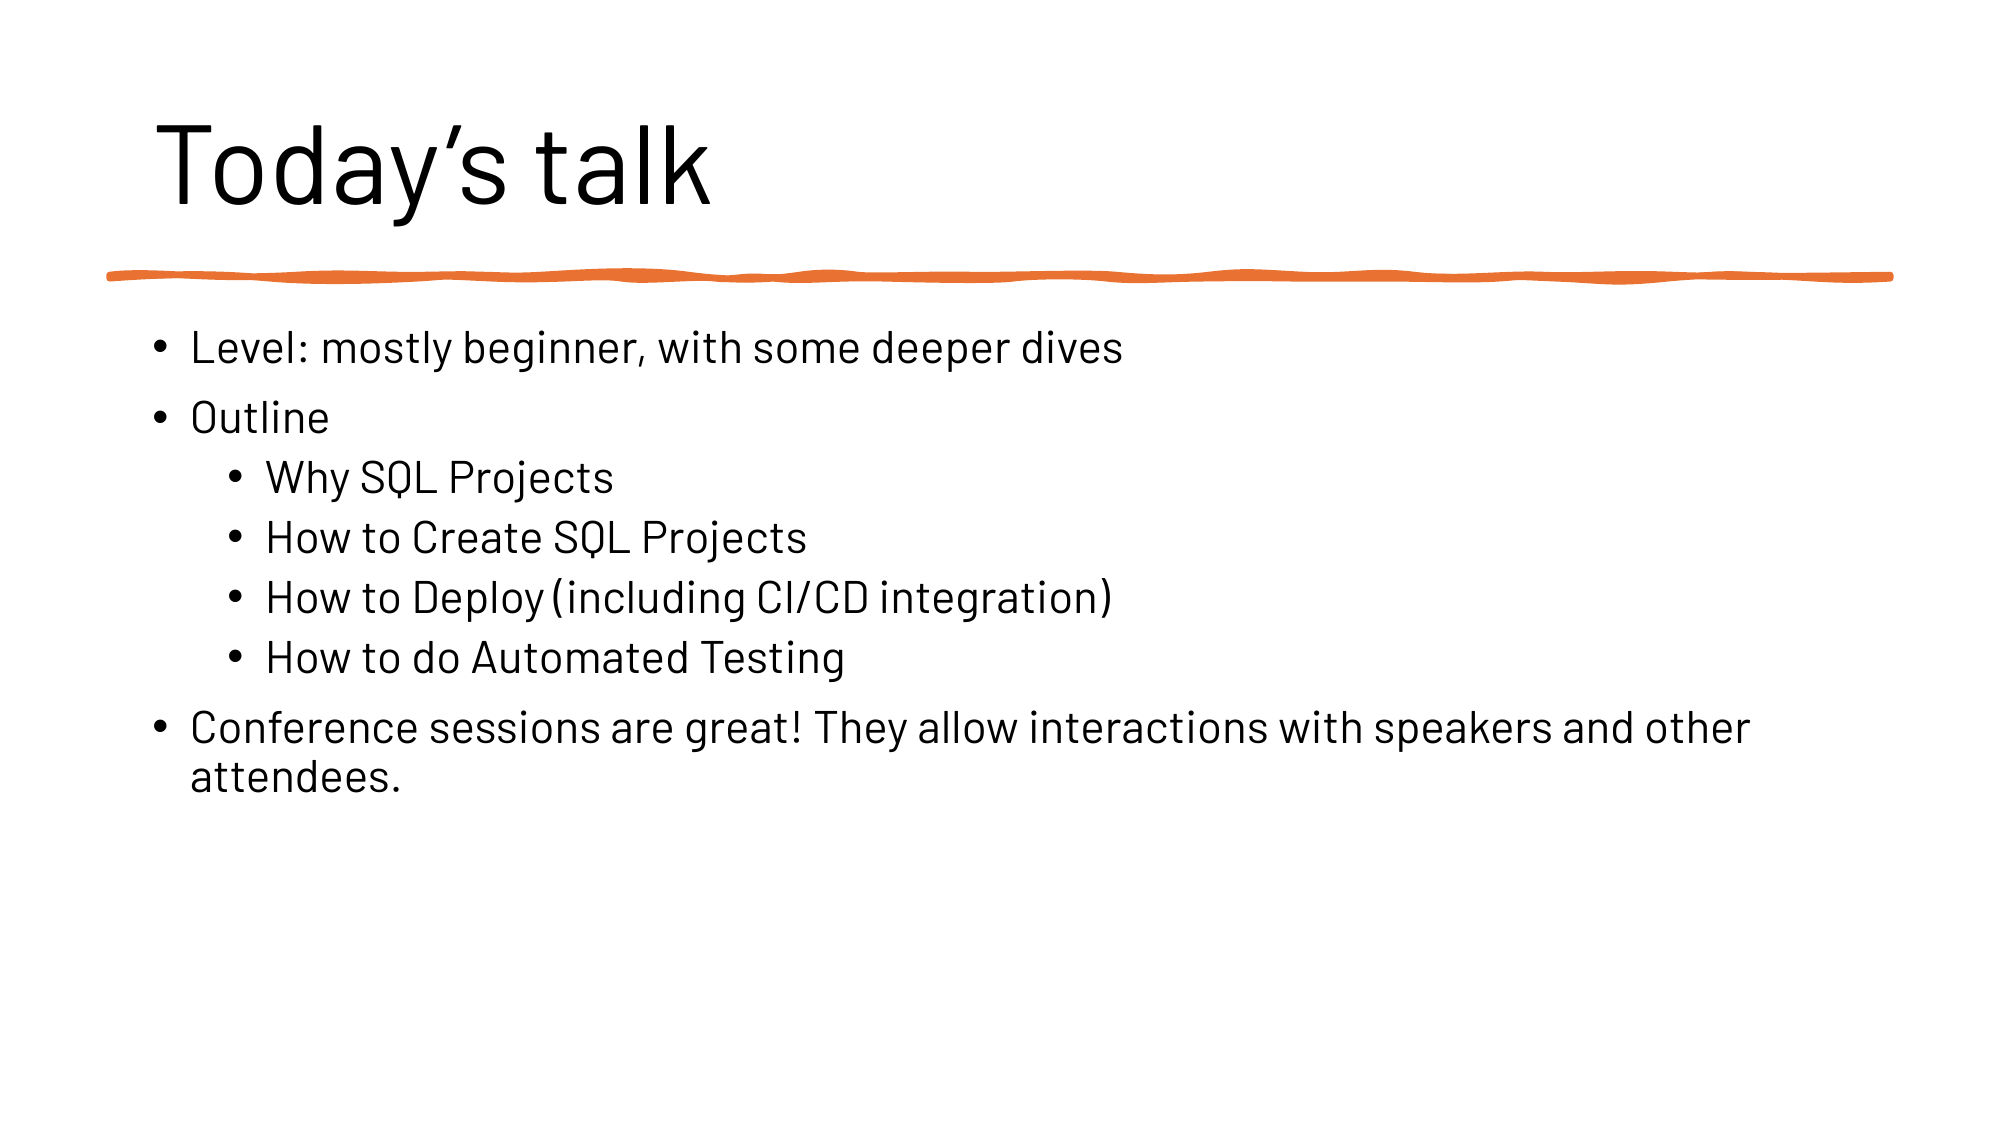

# Today’s talk

Level: mostly beginner, with some deeper dives
Outline
Why SQL Projects
How to Create SQL Projects
How to Deploy (including CI/CD integration)
How to do Automated Testing
Conference sessions are great! They allow interactions with speakers and other attendees.